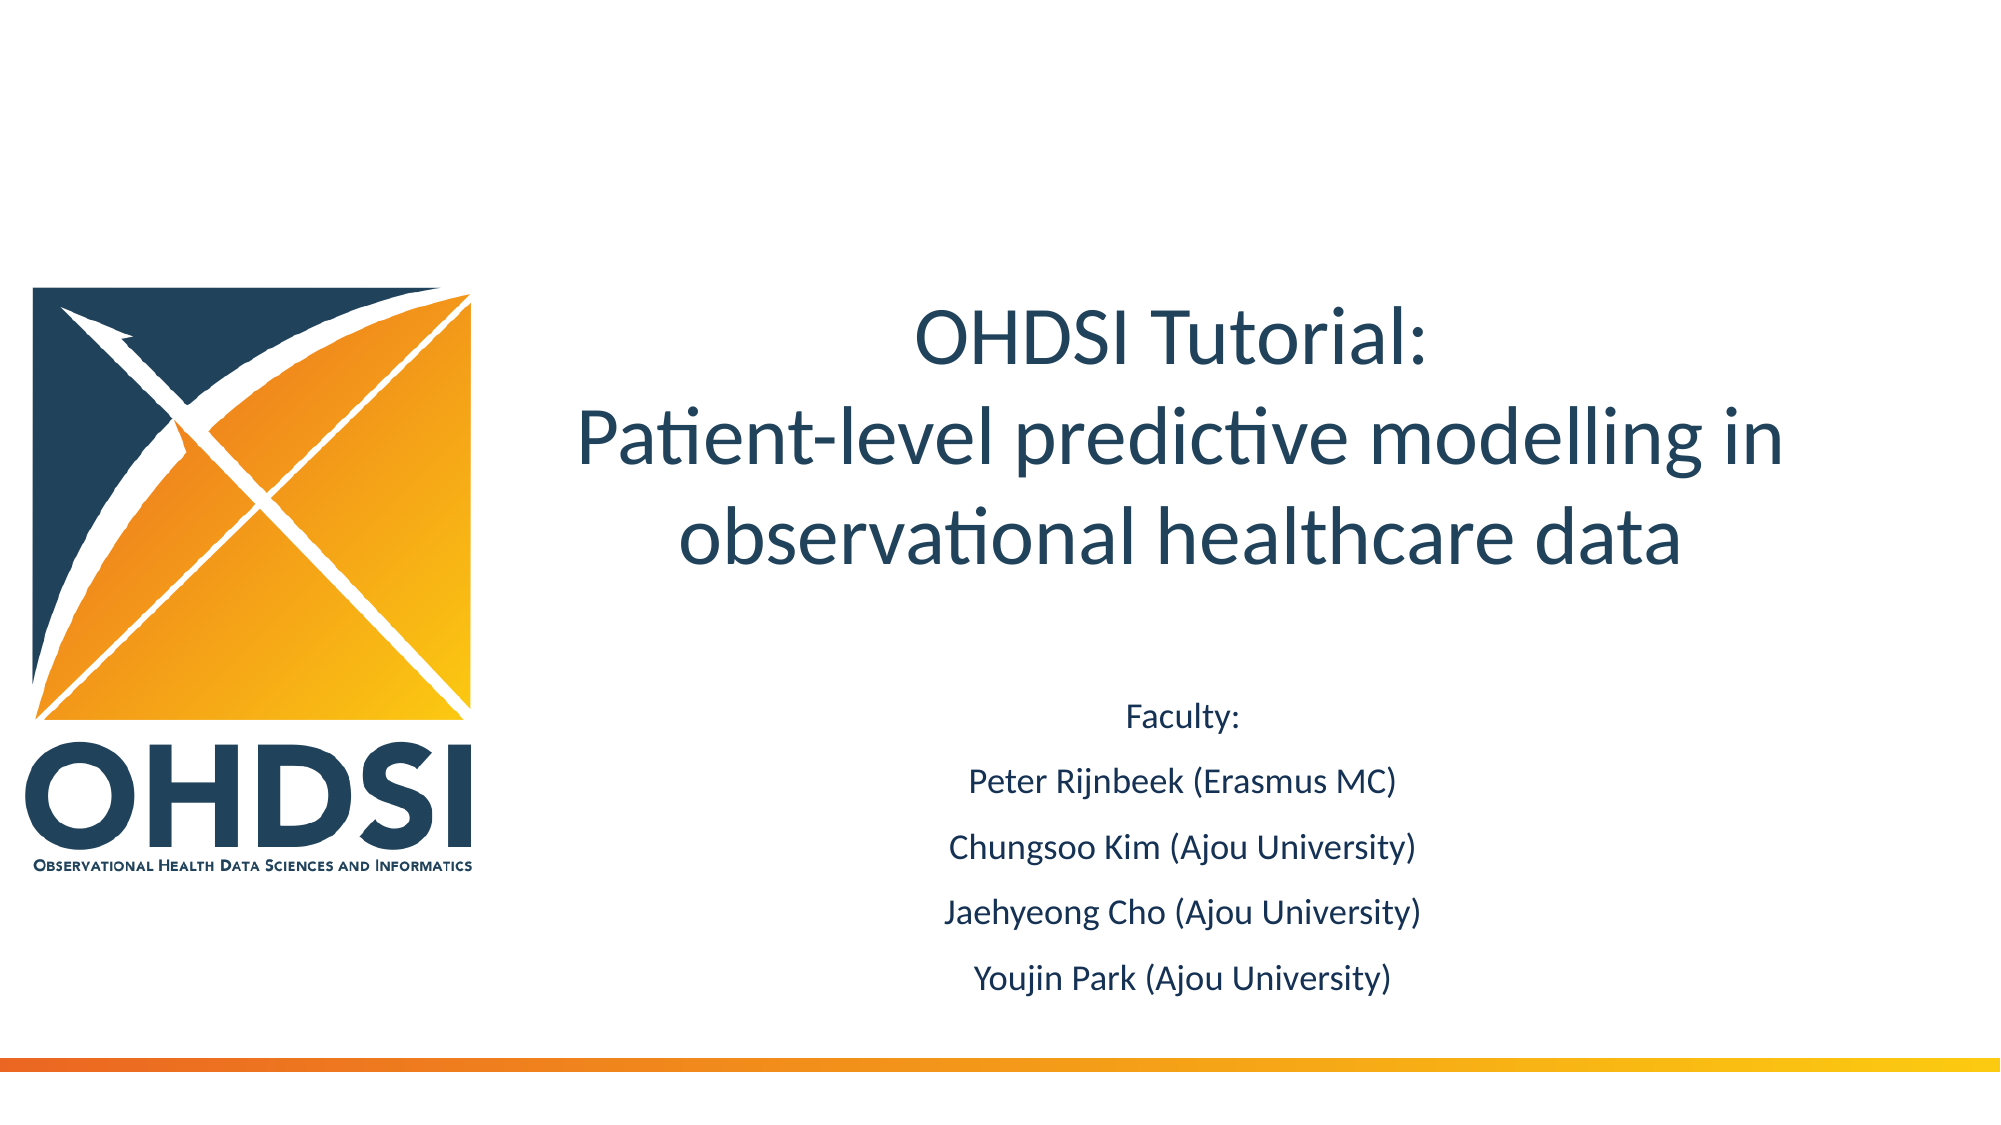

# OHDSI Tutorial: Patient-level predictive modelling in observational healthcare data
Faculty:
Peter Rijnbeek (Erasmus MC)
Chungsoo Kim (Ajou University)
Jaehyeong Cho (Ajou University)
Youjin Park (Ajou University)